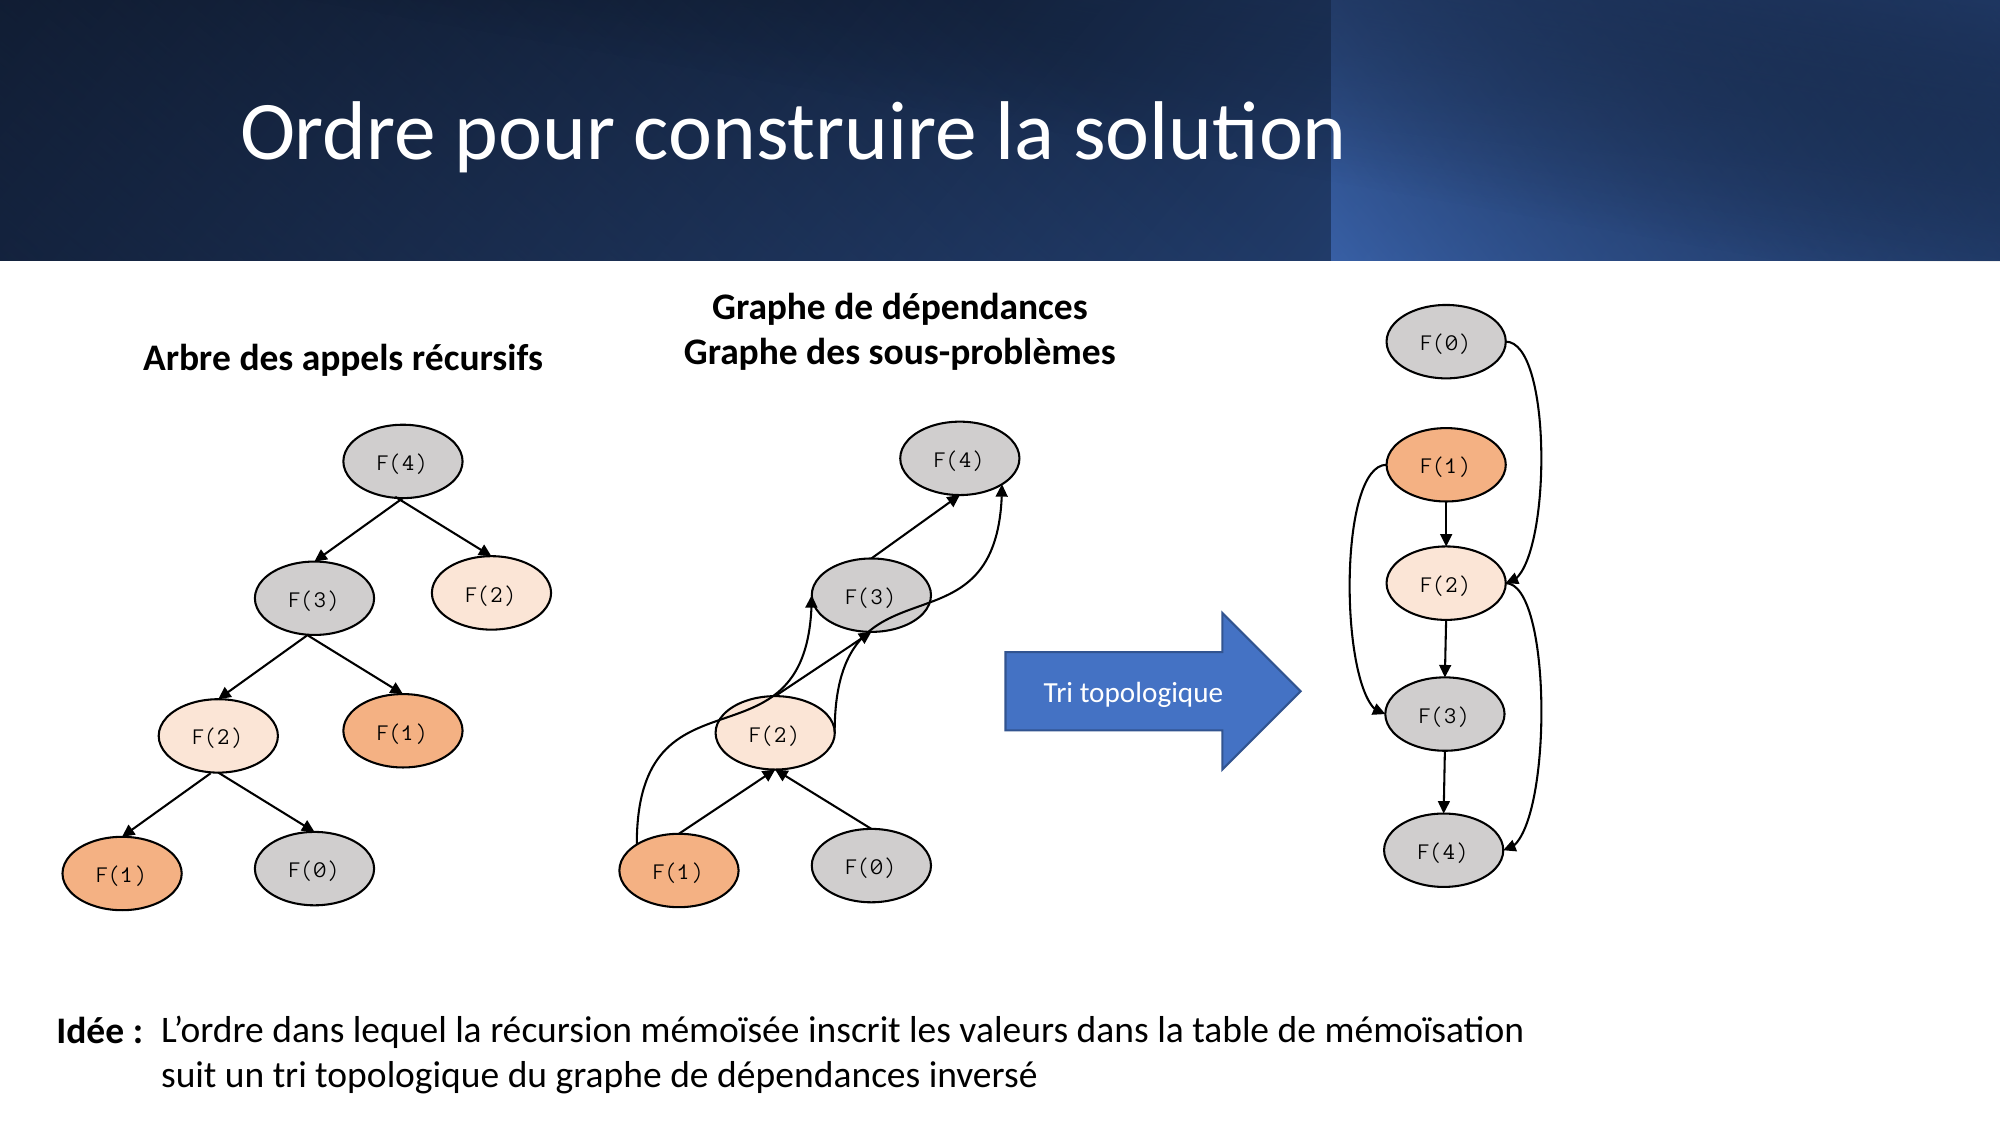

# Ordre pour construire la solution
Graphe de dépendances
Graphe des sous-problèmes
F(0)
Arbre des appels récursifs
F(4)
F(3)
F(2)
F(0)
F(1)
F(4)
F(2)
F(3)
F(1)
F(2)
F(0)
F(1)
F(1)
F(2)
Tri topologique
F(3)
F(4)
L’ordre dans lequel la récursion mémoïsée inscrit les valeurs dans la table de mémoïsation suit un tri topologique du graphe de dépendances inversé
Idée :